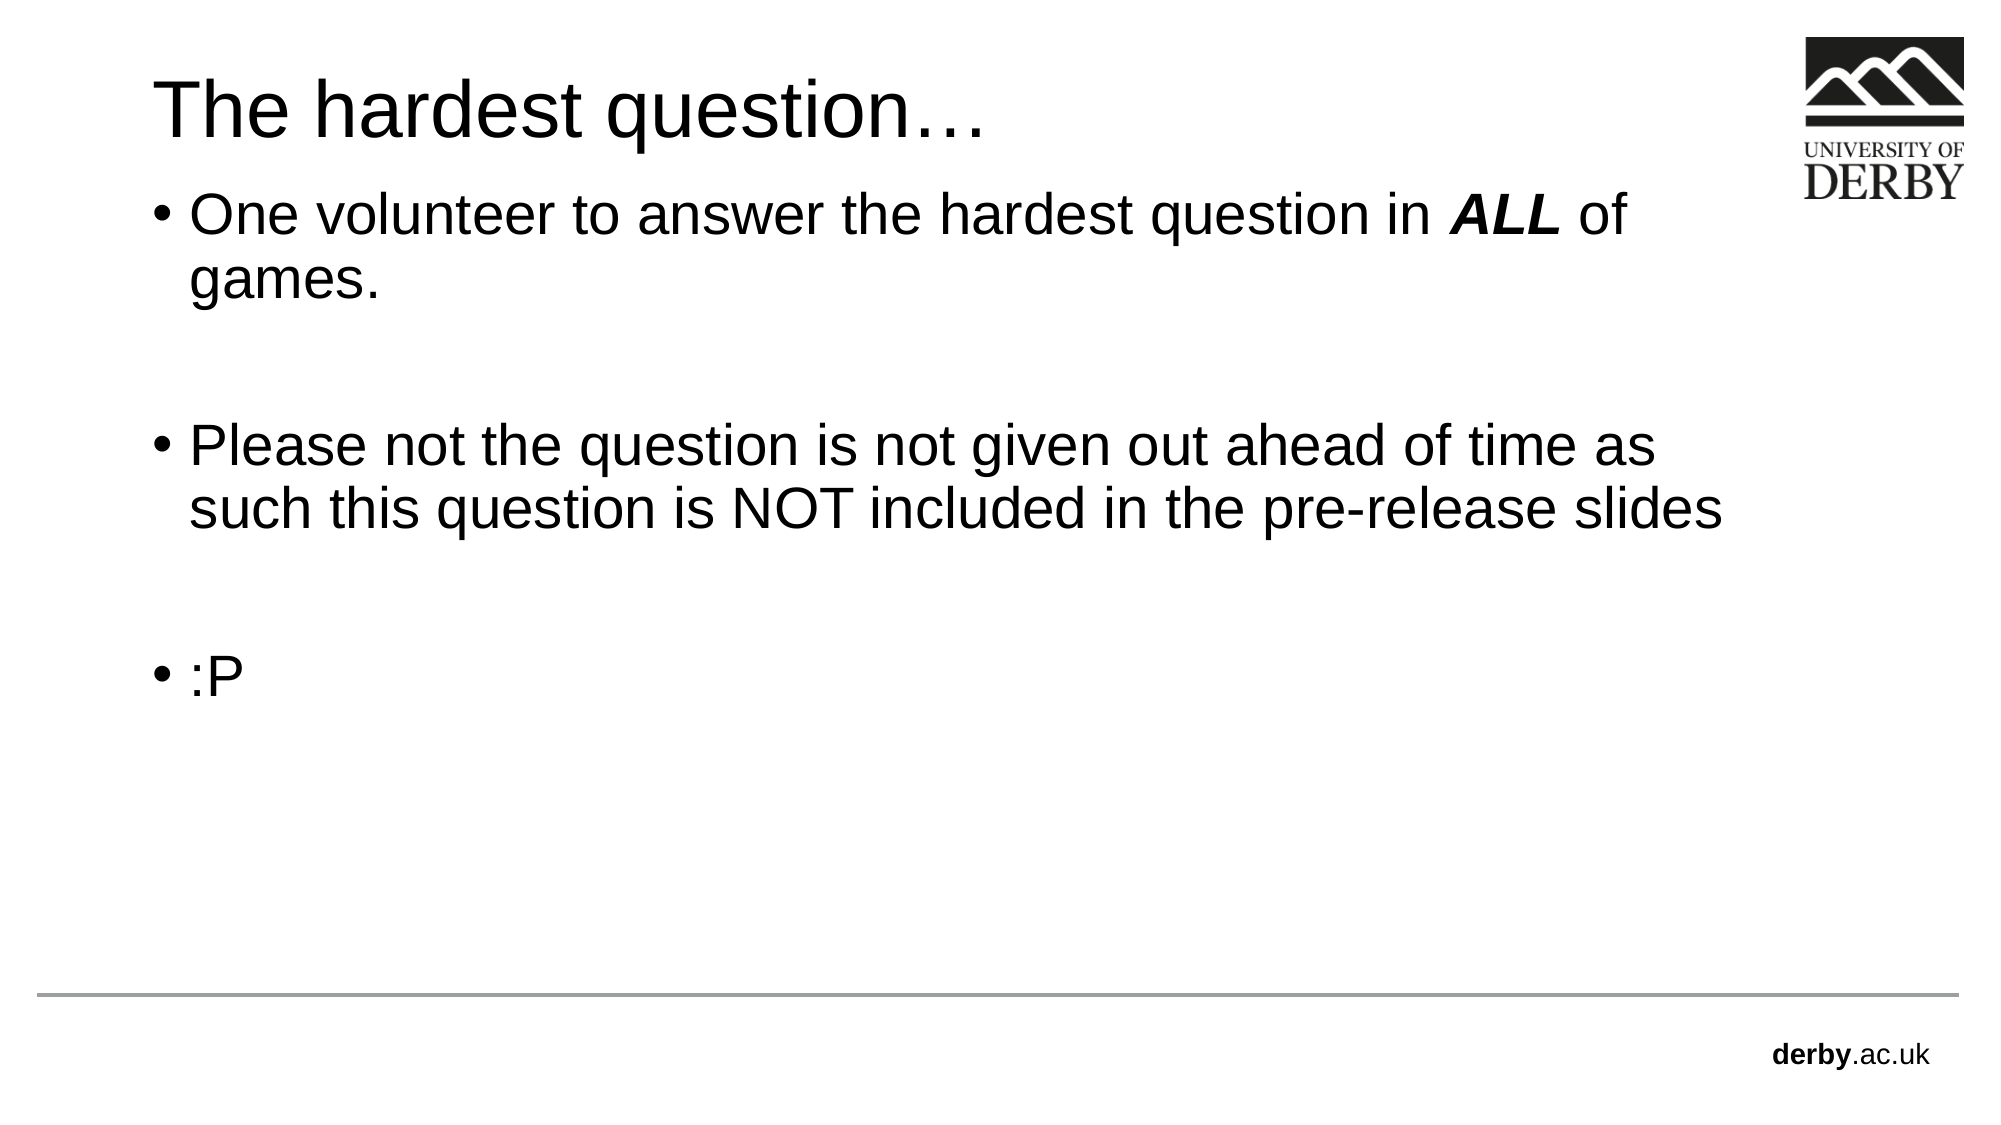

# The hardest question…
One volunteer to answer the hardest question in ALL of games.

Please not the question is not given out ahead of time as such this question is NOT included in the pre-release slides

:P